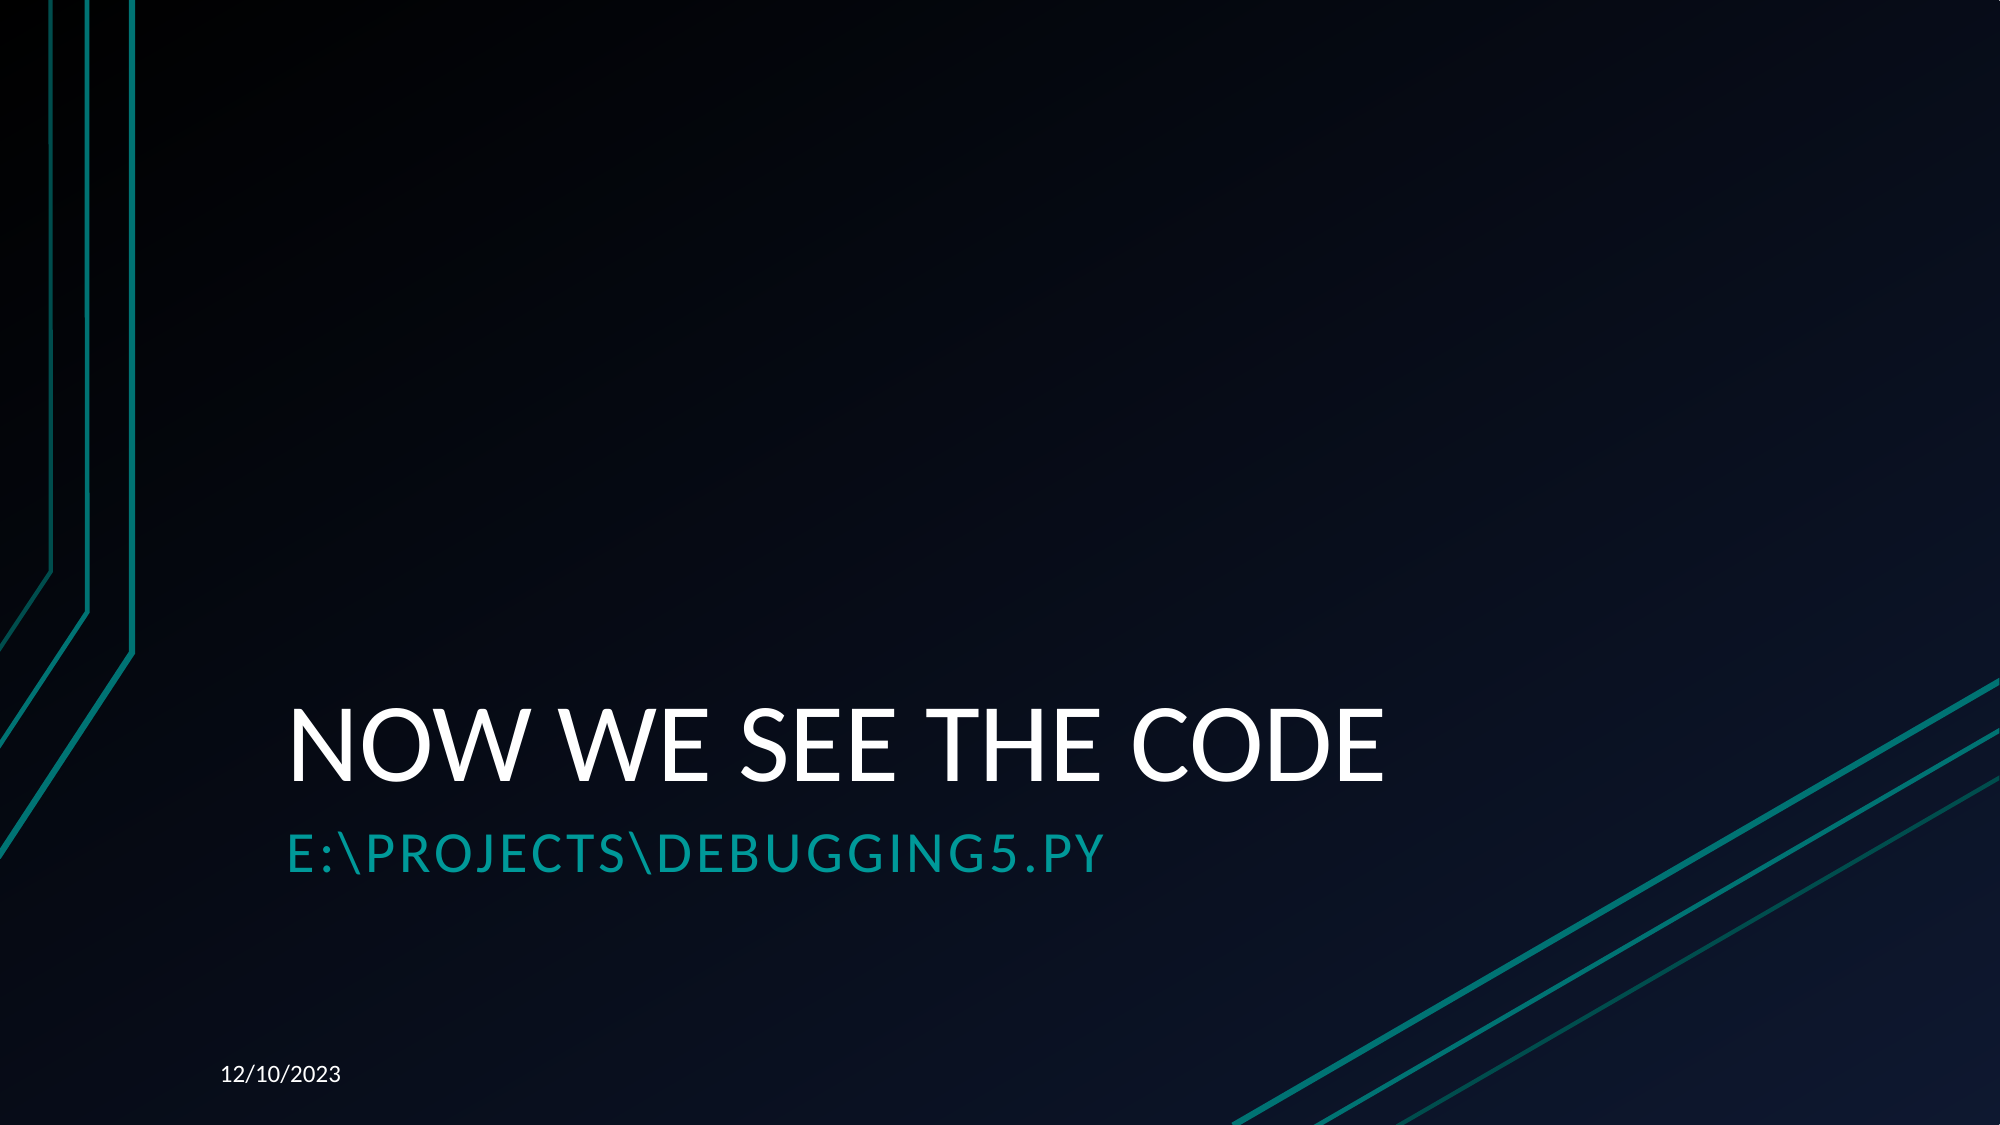

# NOW WE SEE THE CODE
E:\projects\debugging5.py
12/10/2023